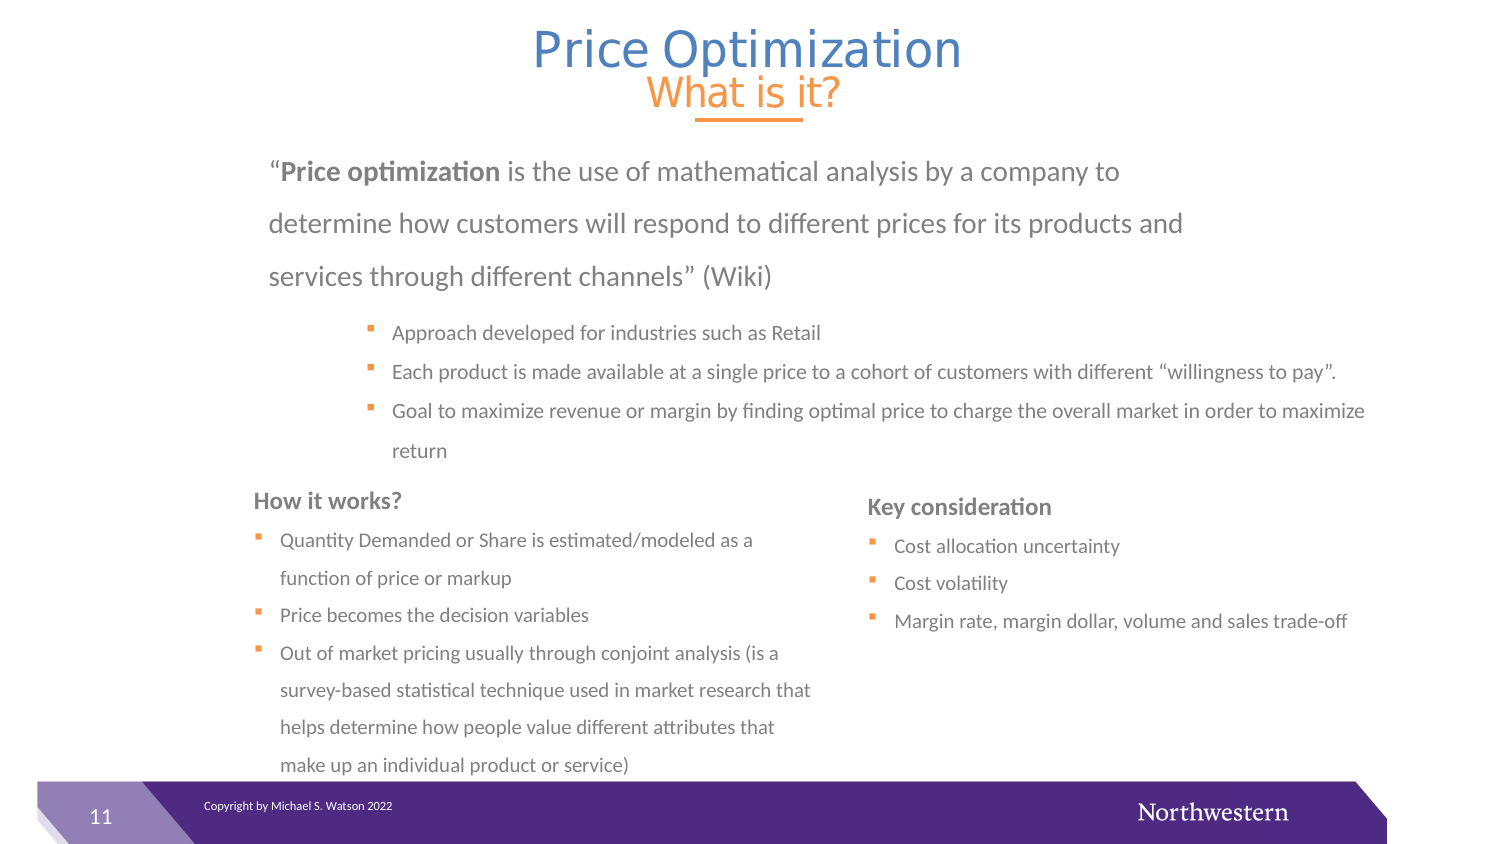

# Price Optimization
What is it?
“Price optimization is the use of mathematical analysis by a company to determine how customers will respond to different prices for its products and services through different channels” (Wiki)
Approach developed for industries such as Retail
Each product is made available at a single price to a cohort of customers with different “willingness to pay”.
Goal to maximize revenue or margin by finding optimal price to charge the overall market in order to maximize return
How it works?
Quantity Demanded or Share is estimated/modeled as a function of price or markup
Price becomes the decision variables
Out of market pricing usually through conjoint analysis (is a survey-based statistical technique used in market research that helps determine how people value different attributes that make up an individual product or service)
Key consideration
Cost allocation uncertainty
Cost volatility
Margin rate, margin dollar, volume and sales trade-off